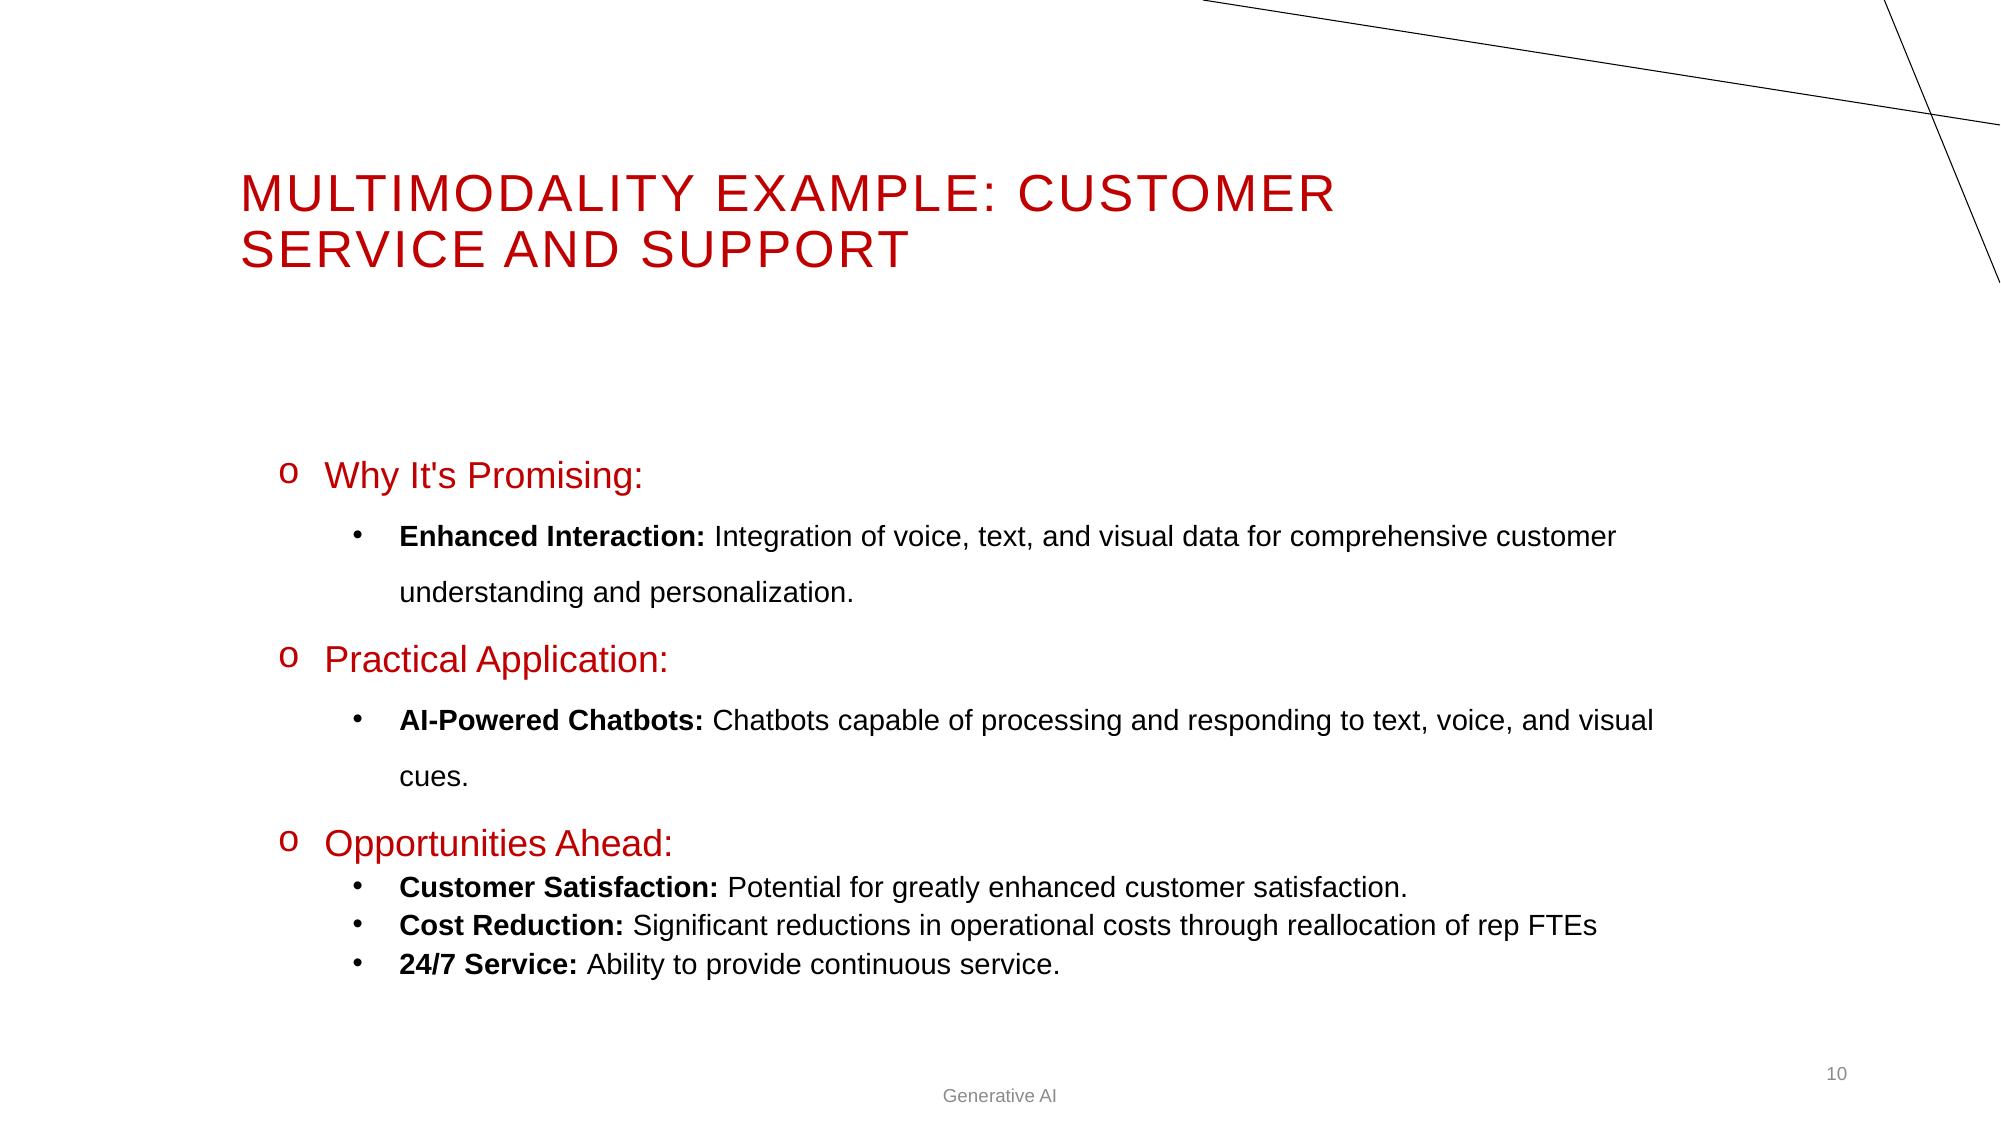

Multimodality example: customer service and support
Why It's Promising:
Enhanced Interaction: Integration of voice, text, and visual data for comprehensive customer understanding and personalization.
Practical Application:
AI-Powered Chatbots: Chatbots capable of processing and responding to text, voice, and visual cues.
Opportunities Ahead:
Customer Satisfaction: Potential for greatly enhanced customer satisfaction.
Cost Reduction: Significant reductions in operational costs through reallocation of rep FTEs
24/7 Service: Ability to provide continuous service.

10
Generative AI